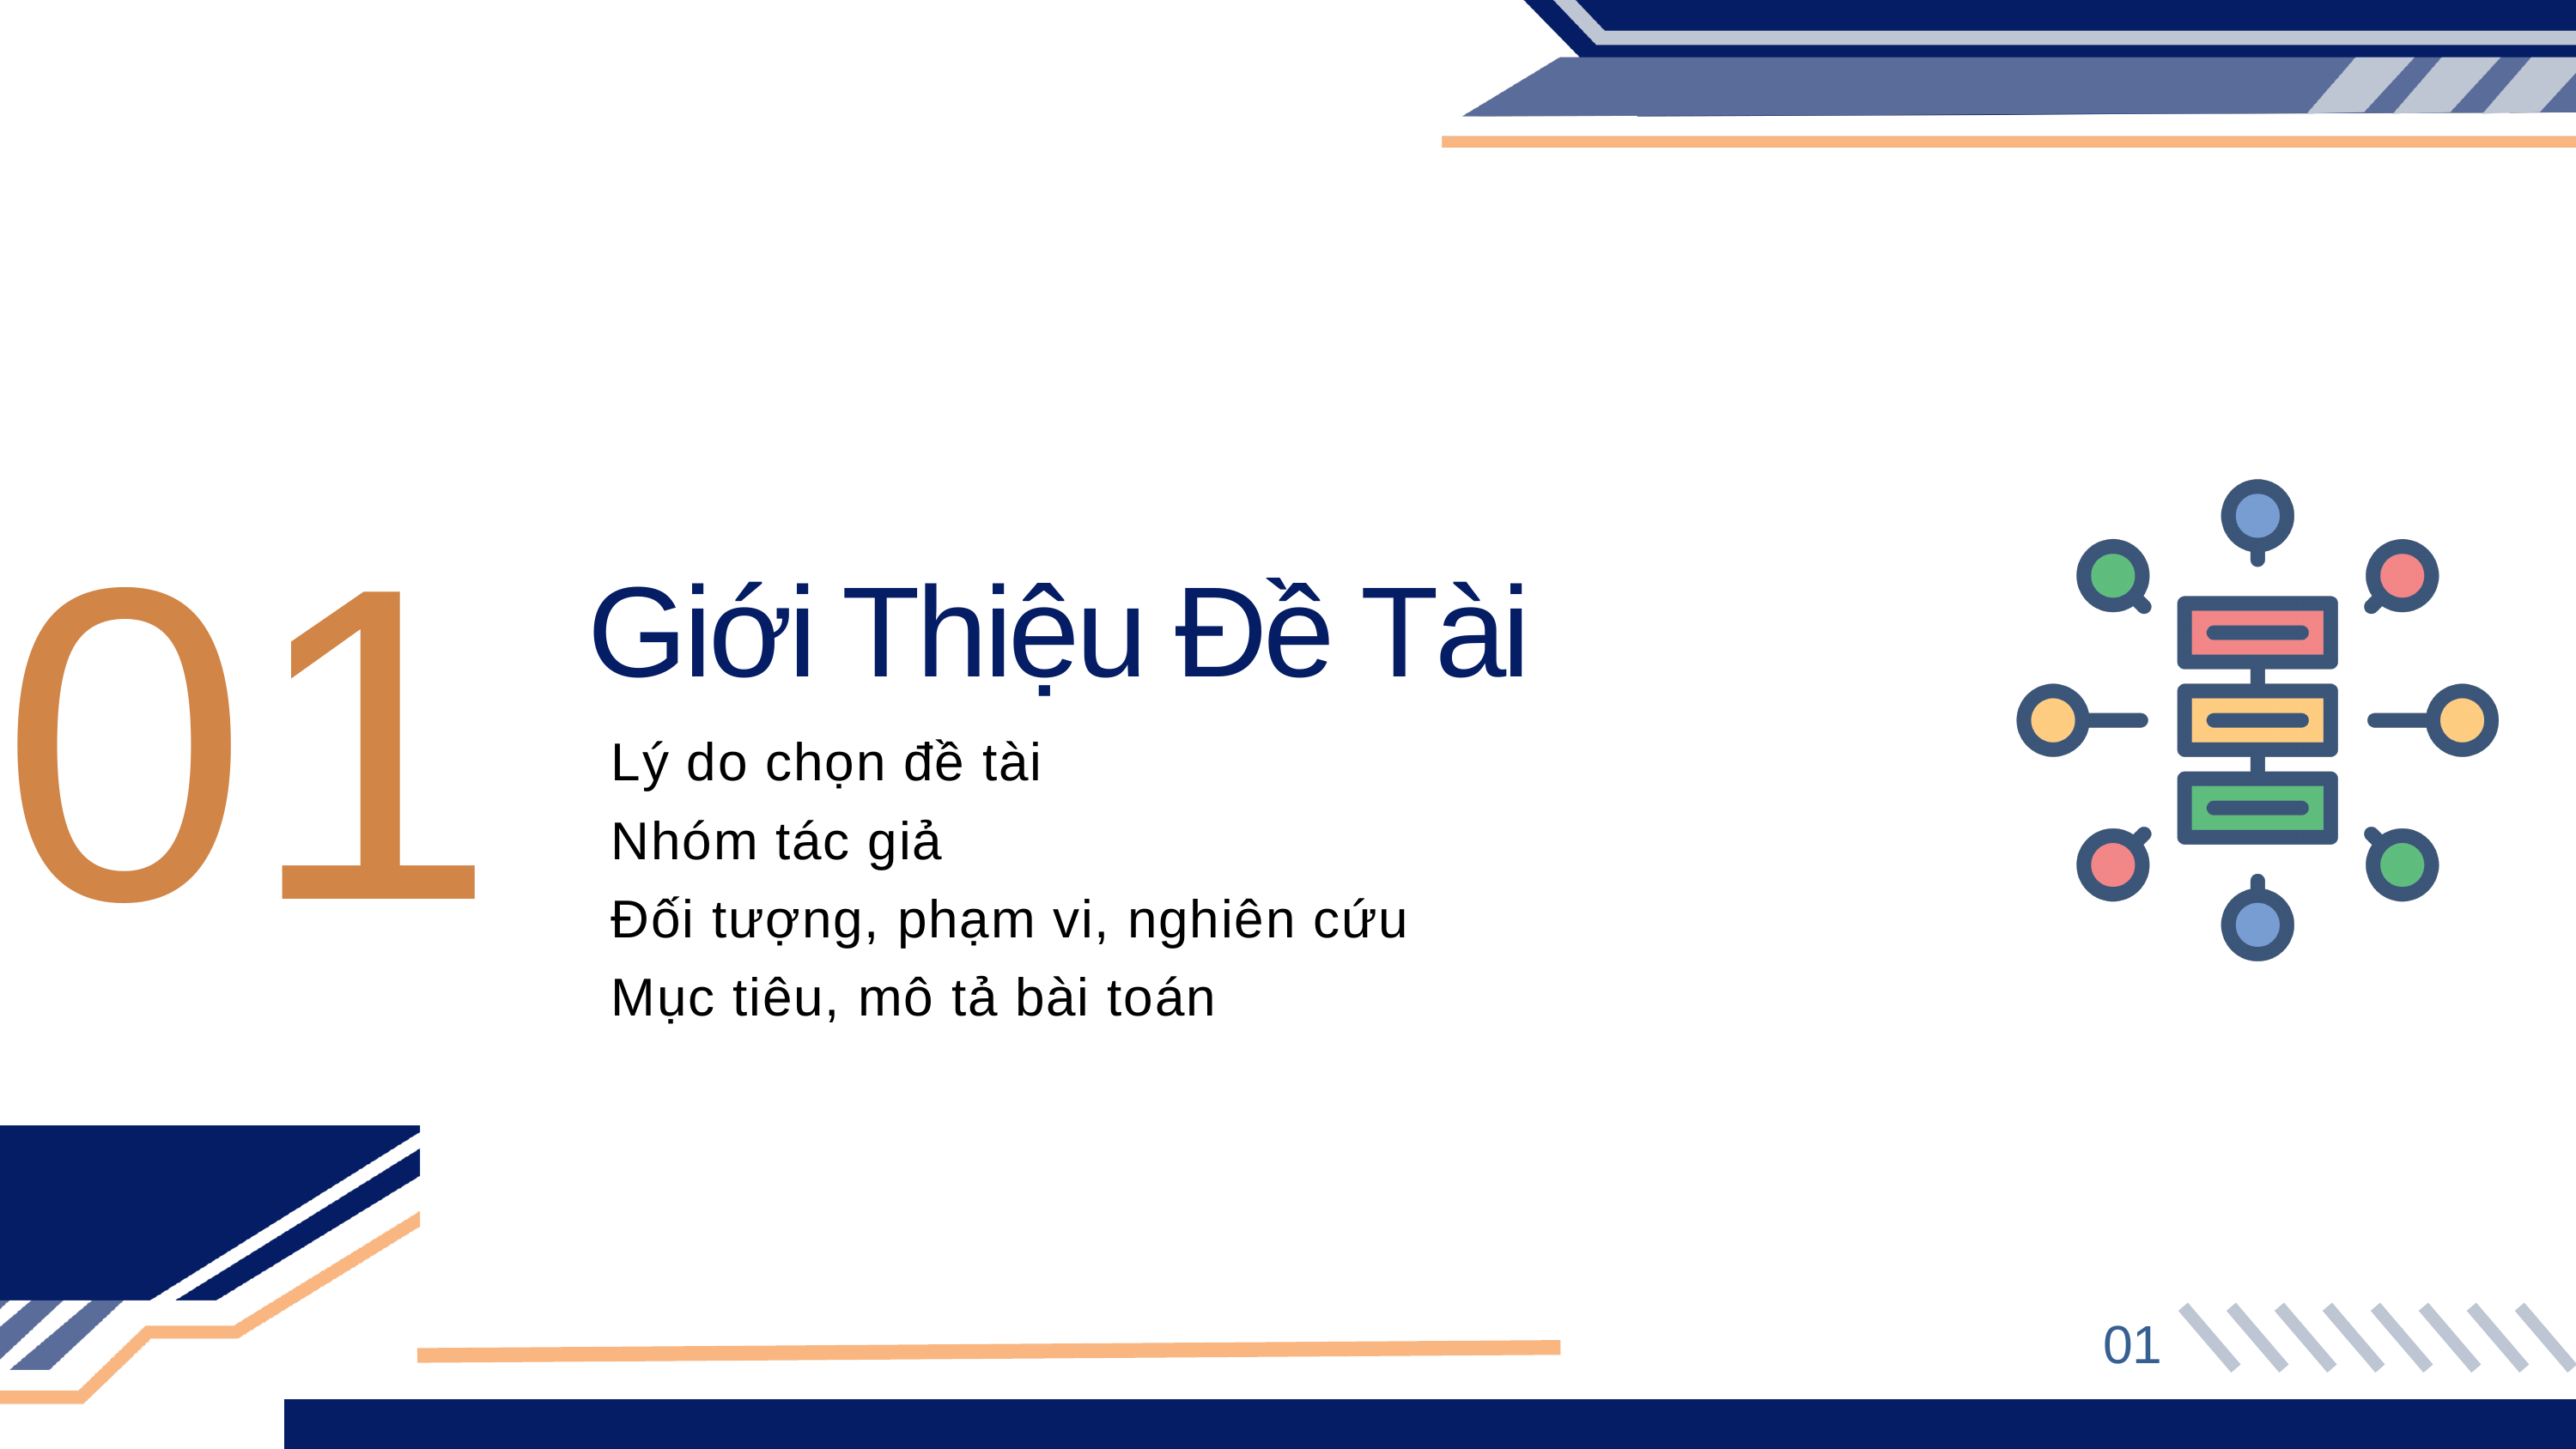

01

Giới Thiệu Đề Tài
Lý do chọn đề tài
Nhóm tác giả
Đối tượng, phạm vi, nghiên cứu
Mục tiêu, mô tả bài toán

01